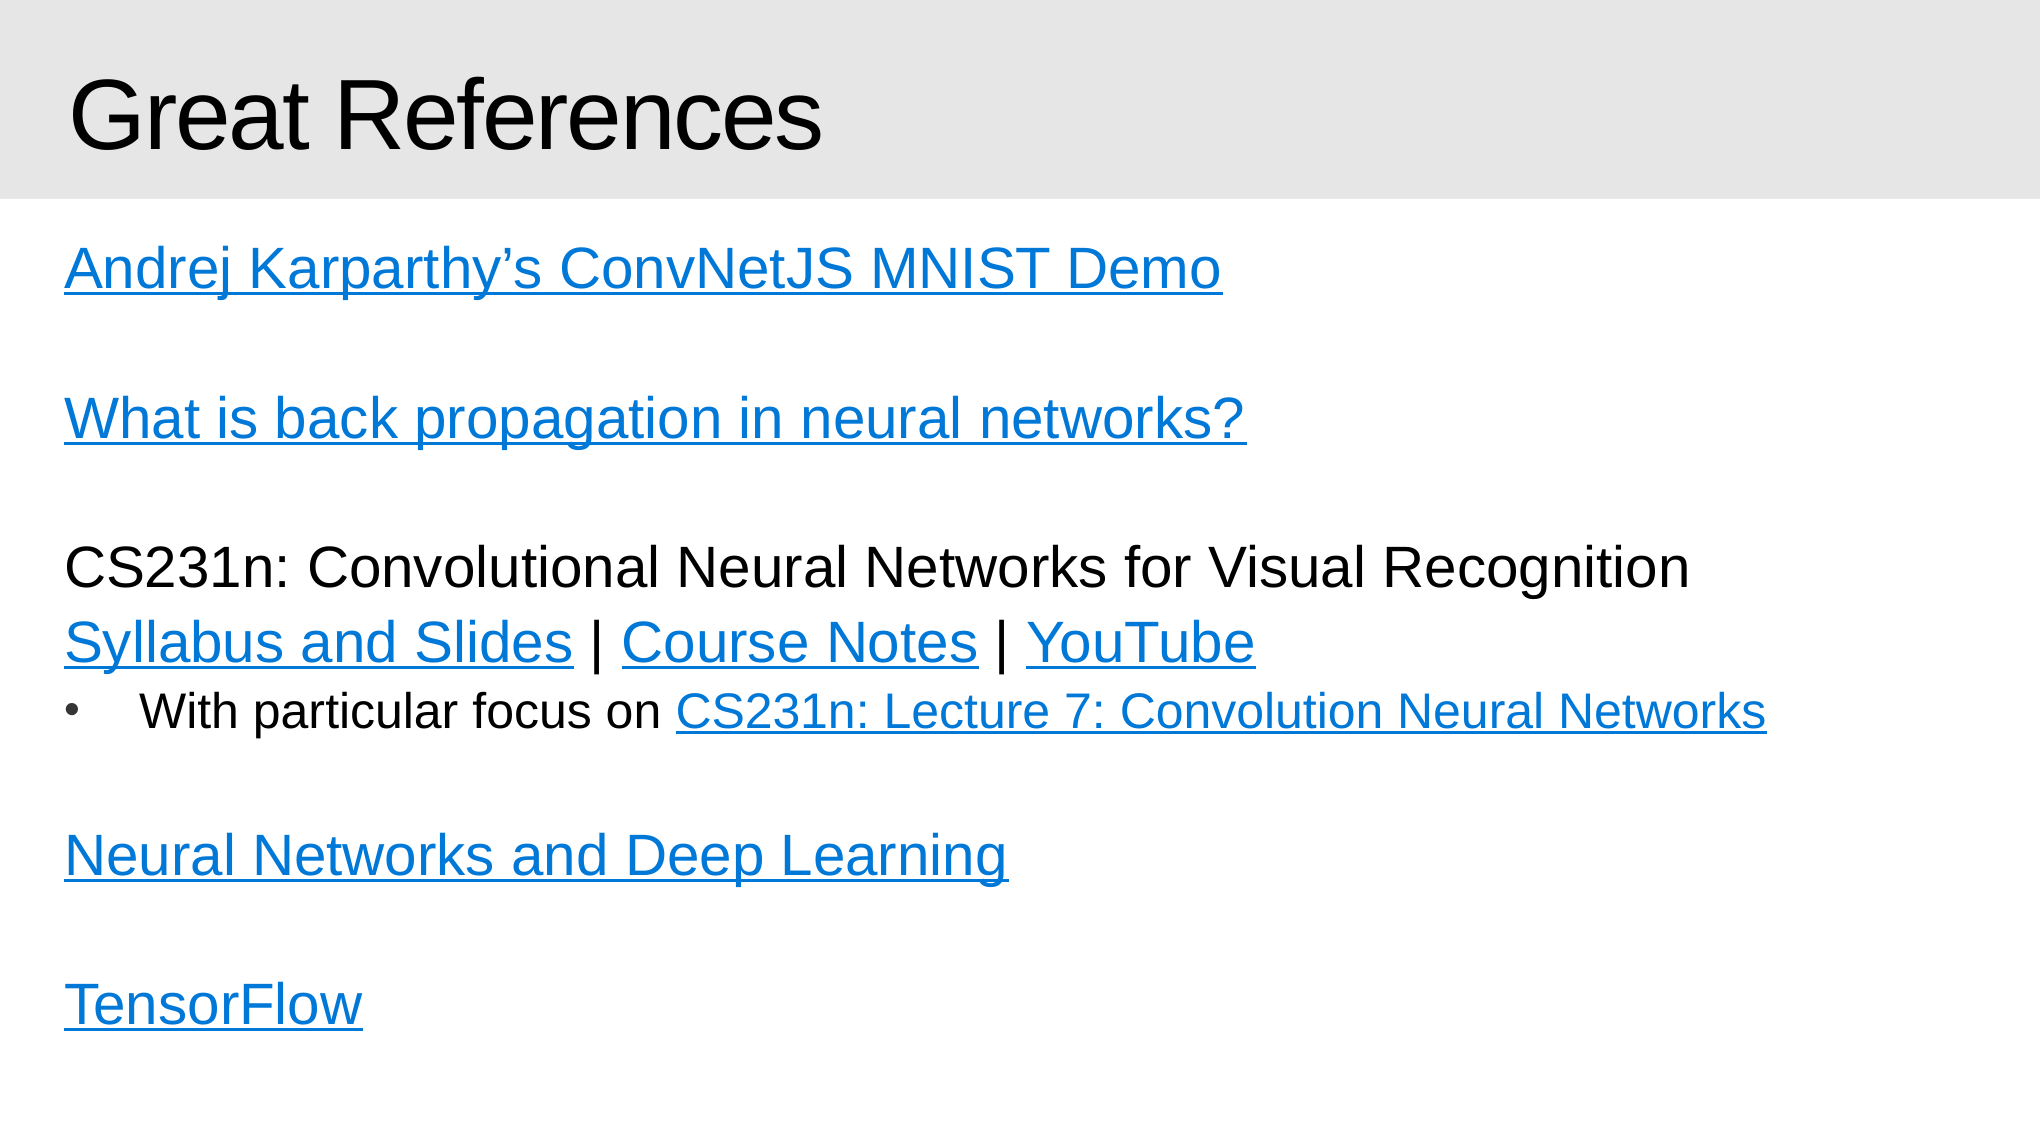

# Great References
Andrej Karparthy’s ConvNetJS MNIST Demo

What is back propagation in neural networks?

CS231n: Convolutional Neural Networks for Visual Recognition
Syllabus and Slides | Course Notes | YouTube
With particular focus on CS231n: Lecture 7: Convolution Neural Networks

Neural Networks and Deep Learning

TensorFlow